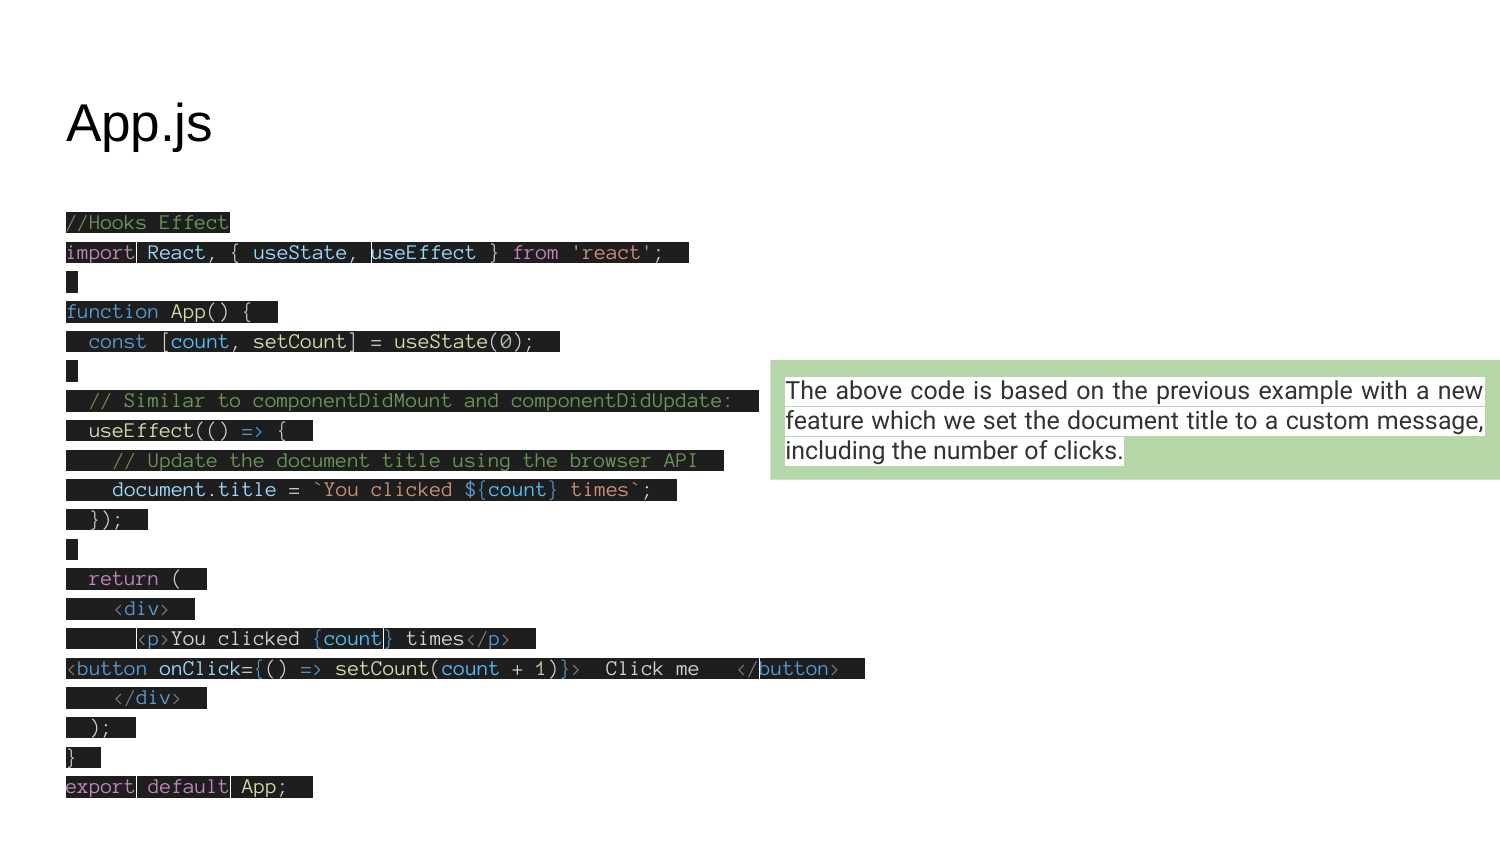

# App.js
//Hooks Effect
import React, { useState, useEffect } from 'react';

function App() {
  const [count, setCount] = useState(0);

  // Similar to componentDidMount and componentDidUpdate:
  useEffect(() => {
    // Update the document title using the browser API
    document.title = `You clicked ${count} times`;
  });

  return (
    <div>
      <p>You clicked {count} times</p>
<button onClick={() => setCount(count + 1)}>  Click me   </button>
    </div>
  );
}
export default App;

The above code is based on the previous example with a new feature which we set the document title to a custom message, including the number of clicks.